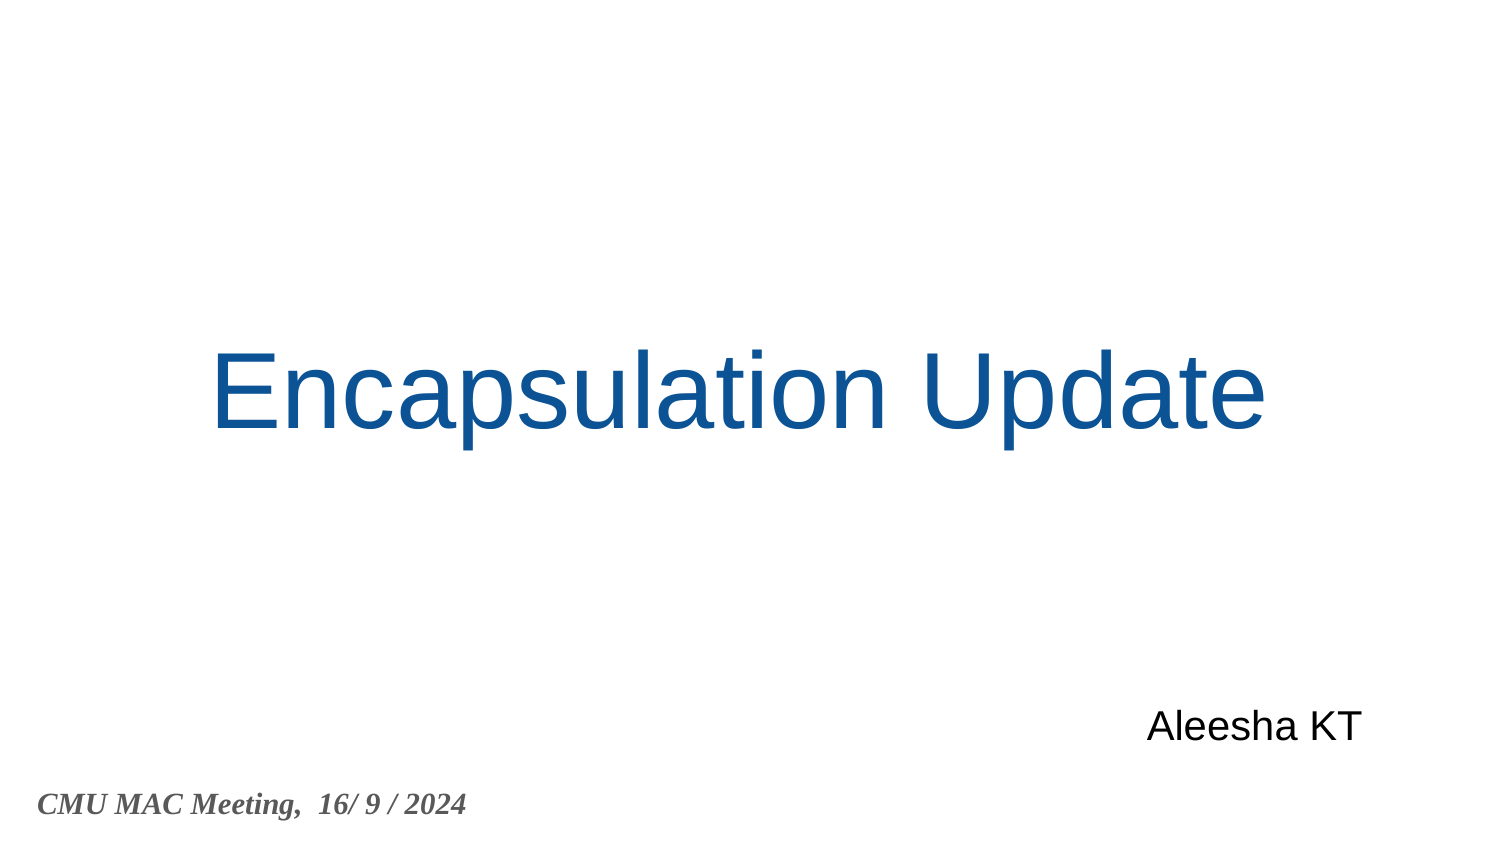

# Encapsulation Update
Aleesha KT
CMU MAC Meeting,  16/ 9 / 2024